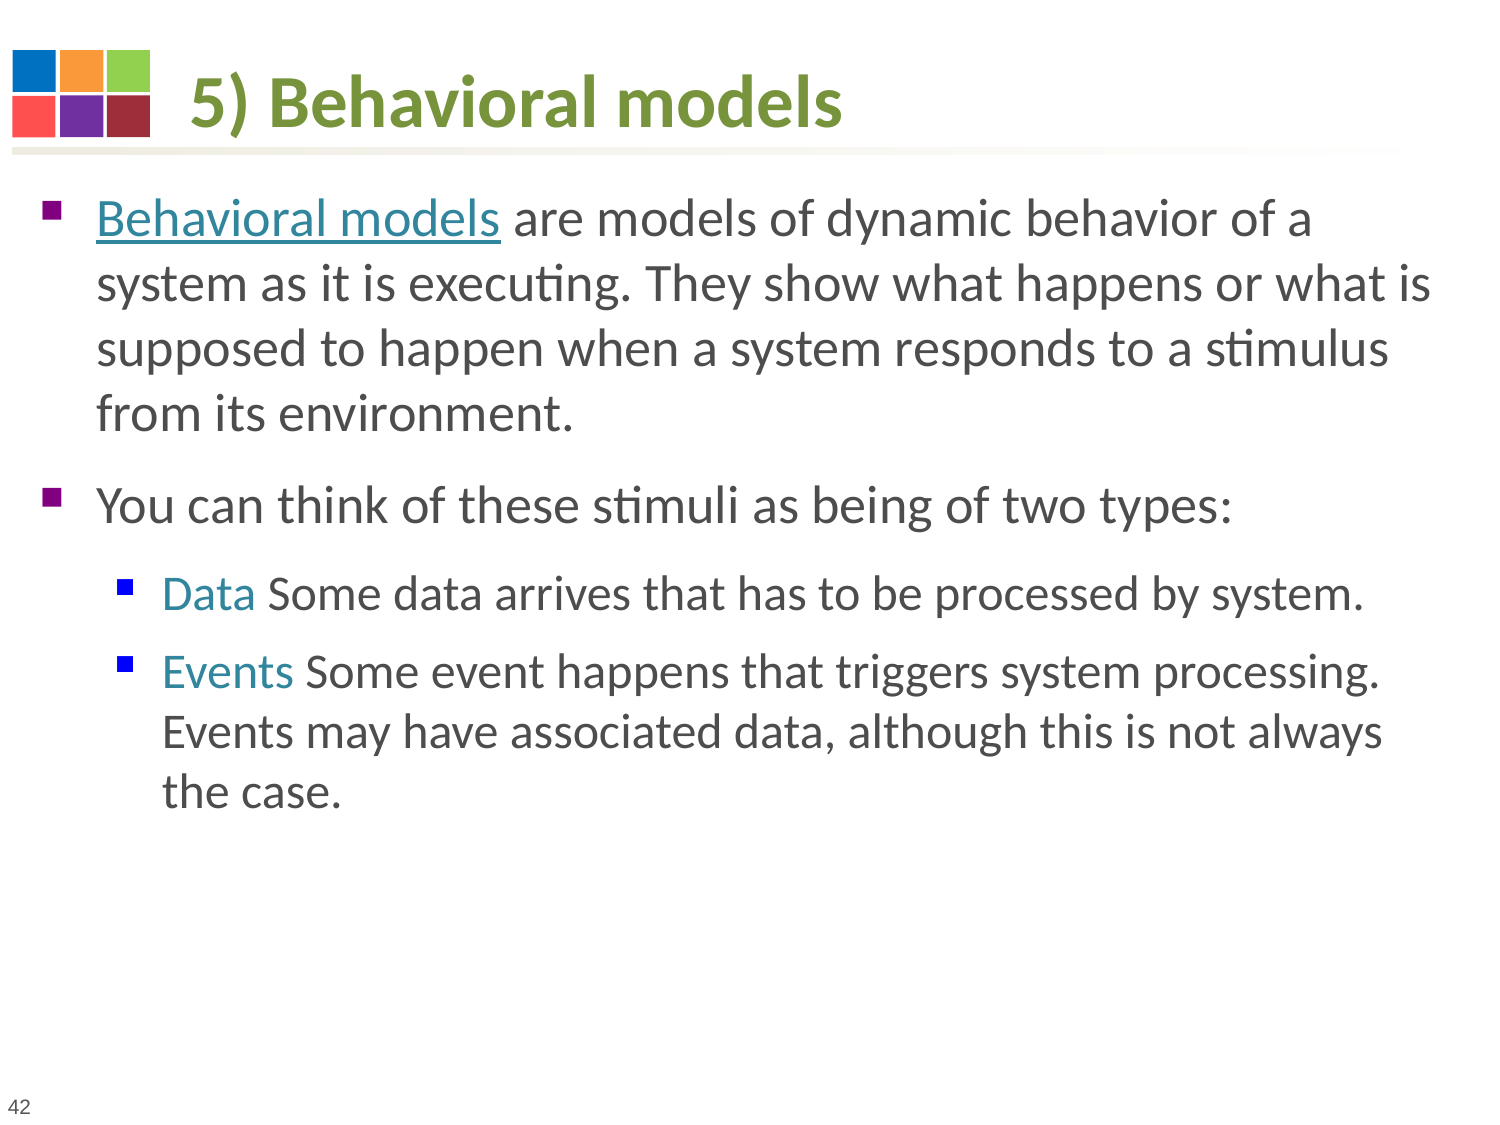

# 5) Behavioral models
Behavioral models are models of dynamic behavior of a system as it is executing. They show what happens or what is supposed to happen when a system responds to a stimulus from its environment.
You can think of these stimuli as being of two types:
Data Some data arrives that has to be processed by system.
Events Some event happens that triggers system processing. Events may have associated data, although this is not always the case.